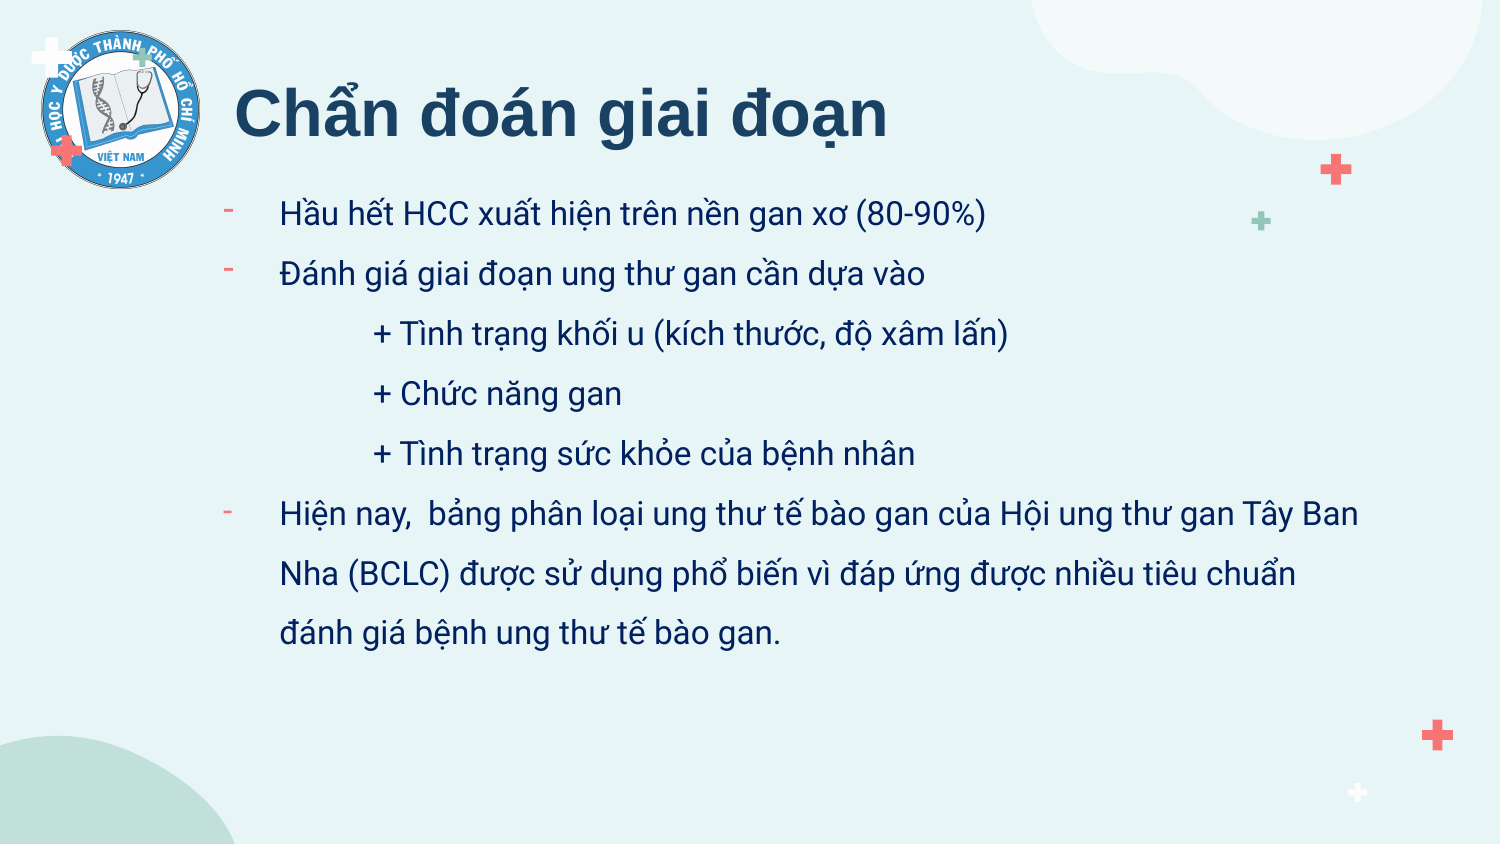

# Chẩn đoán giai đoạn

Hầu hết HCC xuất hiện trên nền gan xơ (80-90%)
Đánh giá giai đoạn ung thư gan cần dựa vào
	+ Tình trạng khối u (kích thước, độ xâm lấn)
	+ Chức năng gan
	+ Tình trạng sức khỏe của bệnh nhân
Hiện nay,  bảng phân loại ung thư tế bào gan của Hội ung thư gan Tây Ban Nha (BCLC) được sử dụng phổ biến vì đáp ứng được nhiều tiêu chuẩn đánh giá bệnh ung thư tế bào gan.